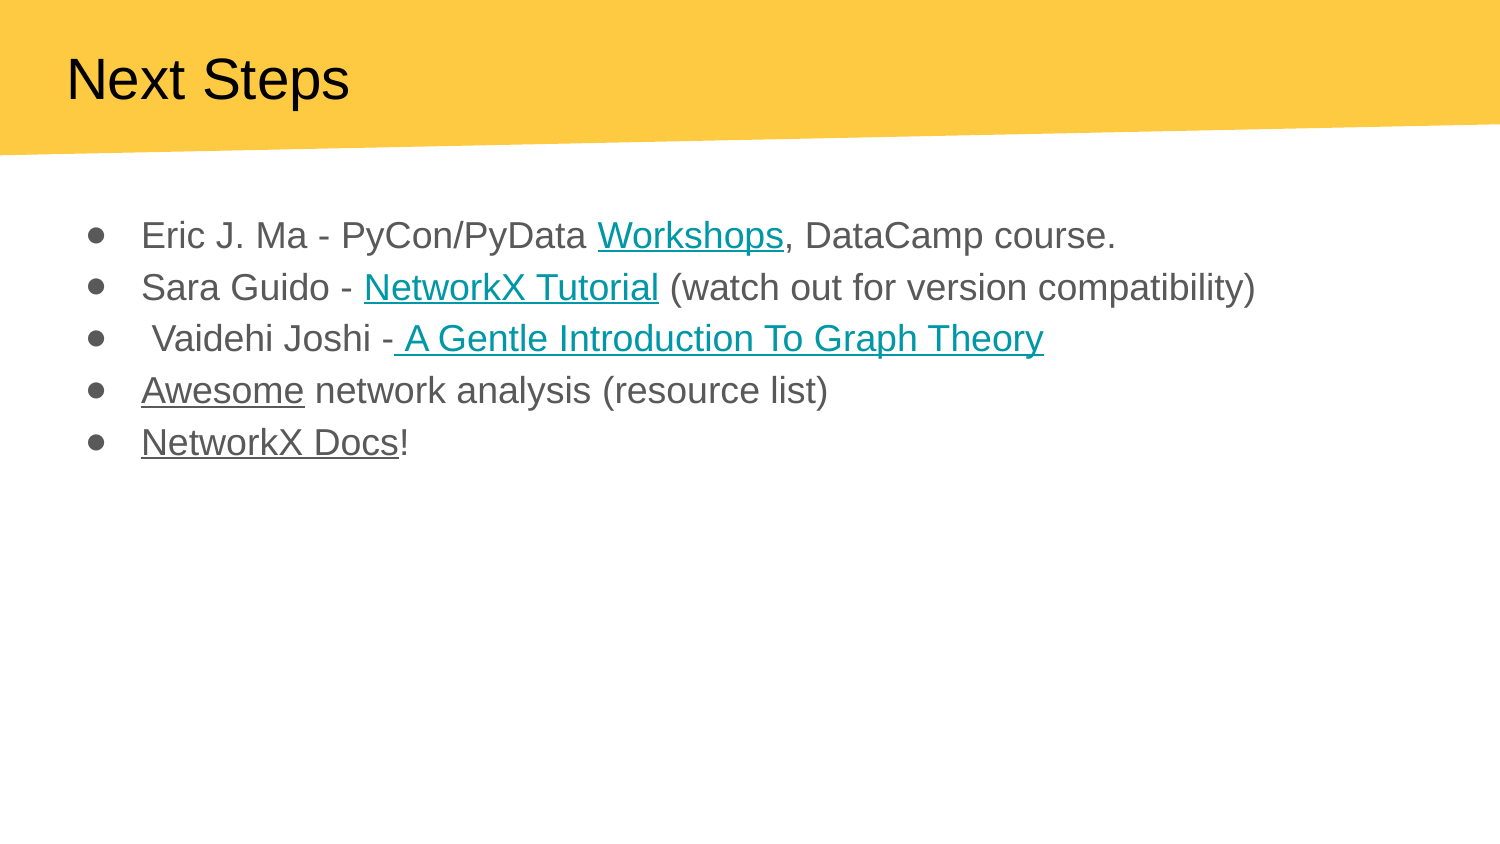

Next Steps

#
Eric J. Ma - PyCon/PyData Workshops, DataCamp course.
Sara Guido - NetworkX Tutorial (watch out for version compatibility)
 Vaidehi Joshi - A Gentle Introduction To Graph Theory
Awesome network analysis (resource list)
NetworkX Docs!